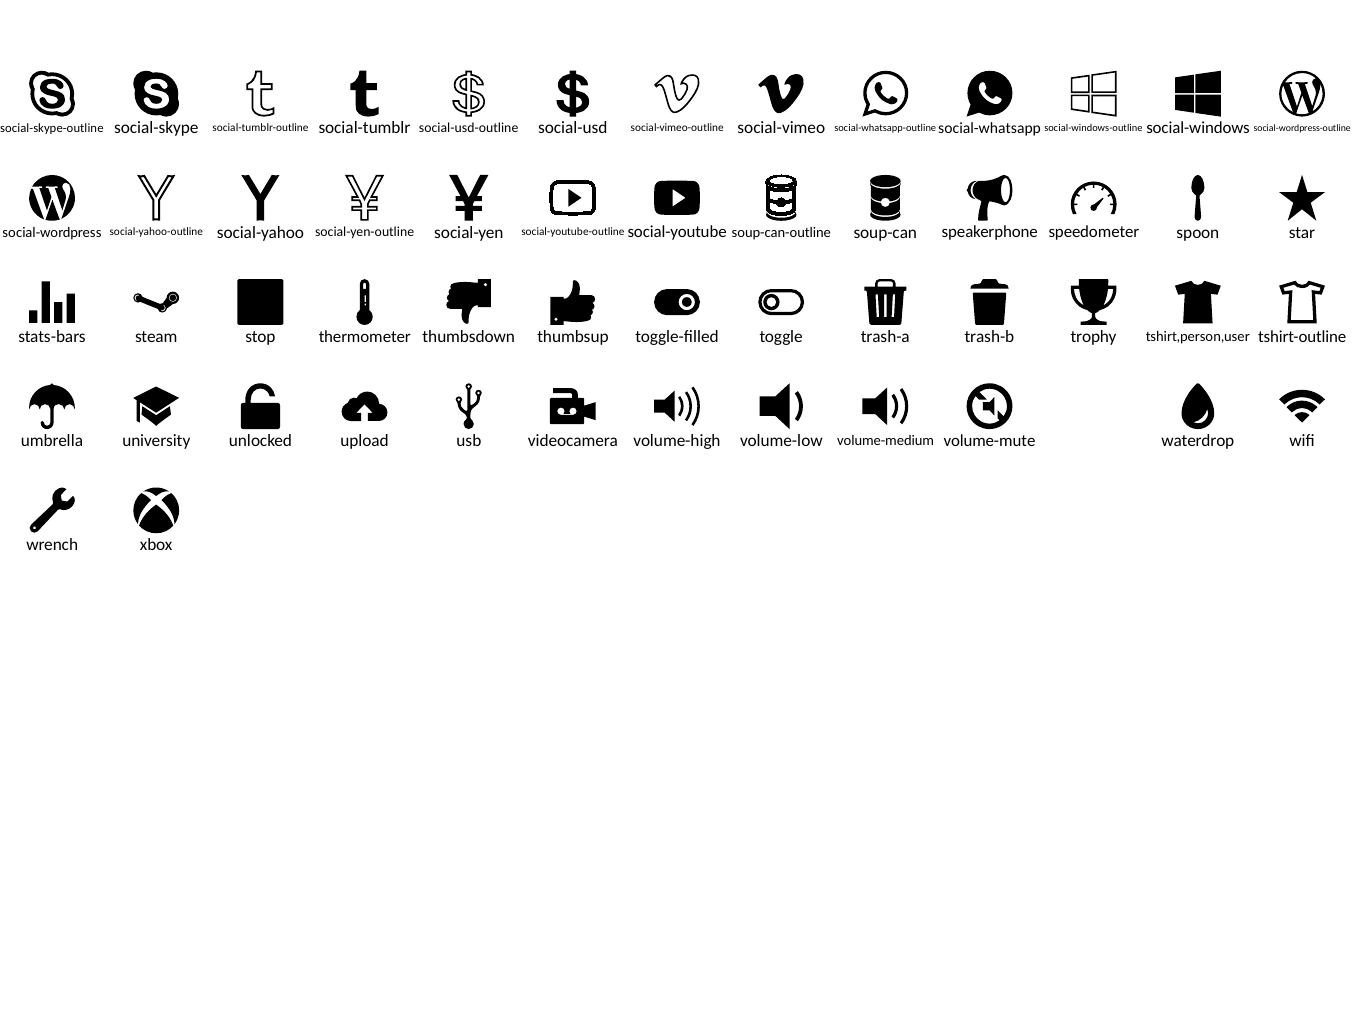

social-skype-outline
social-skype
social-tumblr-outline
social-tumblr
social-usd-outline
social-usd
social-vimeo-outline
social-vimeo
social-whatsapp-outline
social-whatsapp
social-windows-outline
social-windows
social-wordpress-outline

social-wordpress
social-yahoo-outline
social-yahoo
social-yen-outline
social-yen
social-youtube-outline
social-youtube
soup-can-outline
soup-can
speakerphone
speedometer
spoon
star

stats-bars
steam
stop
thermometer
thumbsdown
thumbsup
toggle-filled
toggle
trash-a
trash-b
trophy
tshirt,person,user
tshirt-outline

umbrella
university
unlocked
upload
usb
videocamera
volume-high
volume-low
volume-medium
volume-mute
waterdrop
wifi

wrench
xbox